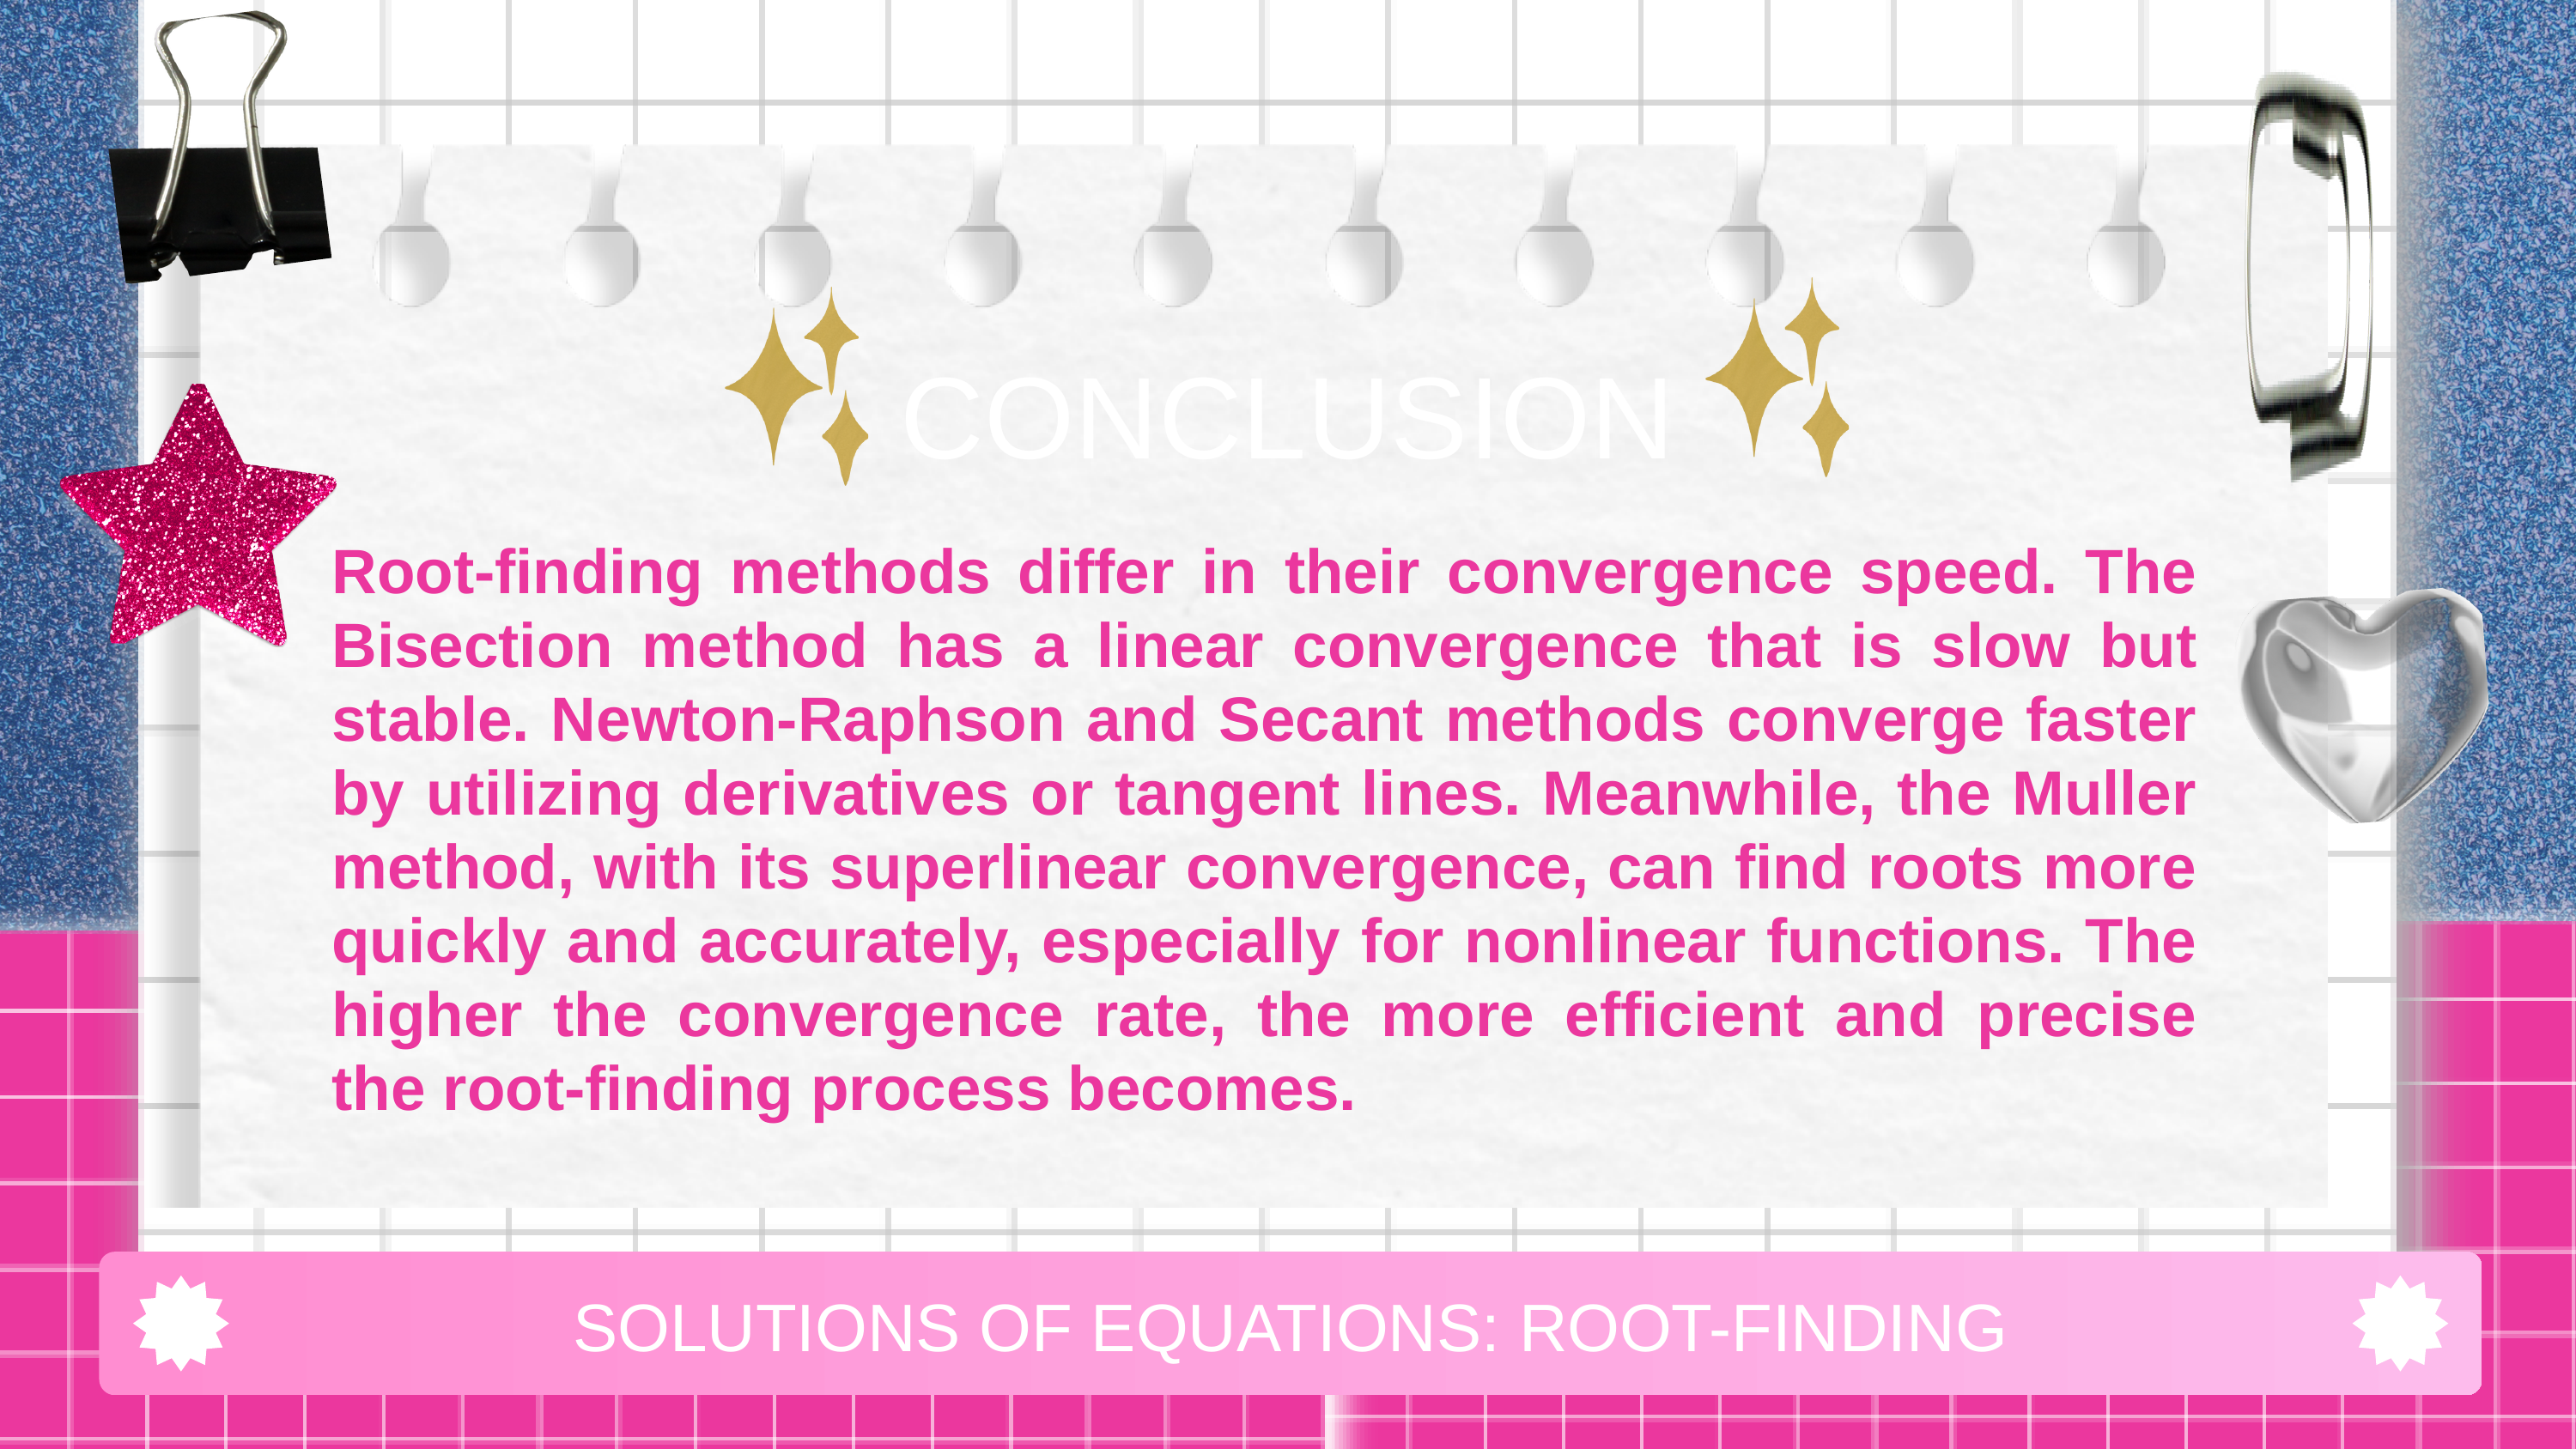

CONCLUSION

Root-finding methods differ in their convergence speed. The Bisection method has a linear convergence that is slow but stable. Newton-Raphson and Secant methods converge faster by utilizing derivatives or tangent lines. Meanwhile, the Muller method, with its superlinear convergence, can find roots more quickly and accurately, especially for nonlinear functions. The higher the convergence rate, the more efficient and precise the root-finding process becomes.

SOLUTIONS OF EQUATIONS: ROOT-FINDING